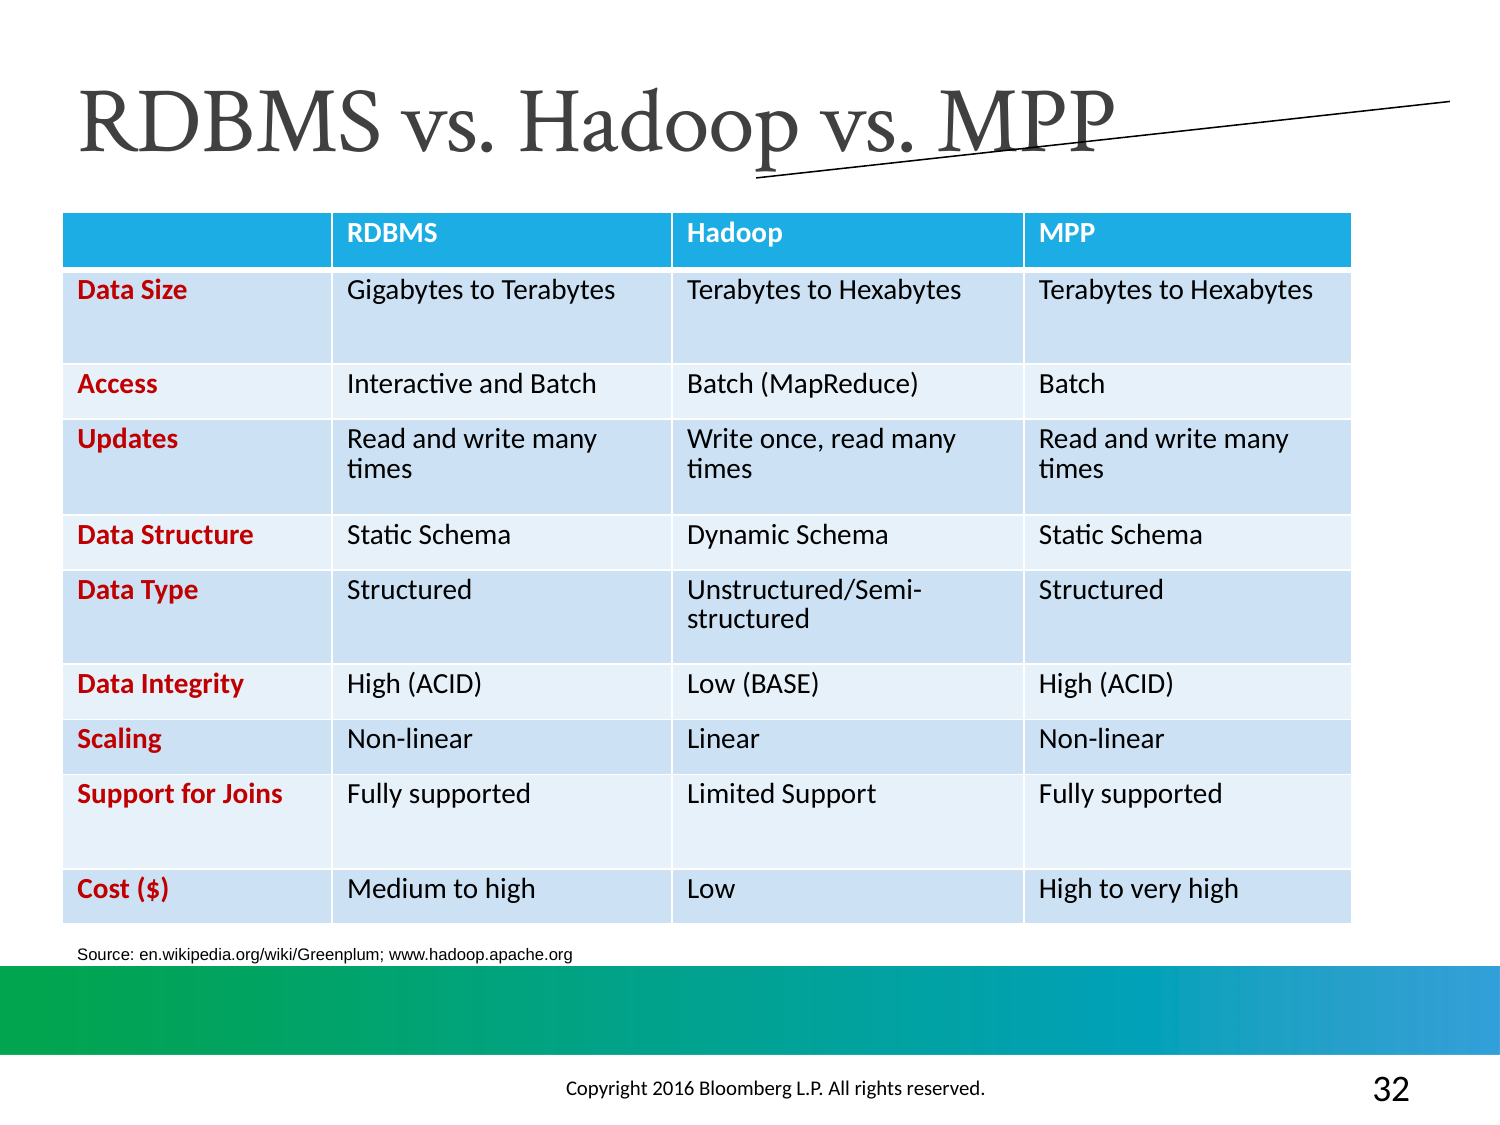

RDBMS vs. Hadoop vs. MPP
|  | RDBMS | Hadoop | MPP |
| --- | --- | --- | --- |
| Data Size | Gigabytes to Terabytes | Terabytes to Hexabytes | Terabytes to Hexabytes |
| Access | Interactive and Batch | Batch (MapReduce) | Batch |
| Updates | Read and write many times | Write once, read many times | Read and write many times |
| Data Structure | Static Schema | Dynamic Schema | Static Schema |
| Data Type | Structured | Unstructured/Semi-structured | Structured |
| Data Integrity | High (ACID) | Low (BASE) | High (ACID) |
| Scaling | Non-linear | Linear | Non-linear |
| Support for Joins | Fully supported | Limited Support | Fully supported |
| Cost ($) | Medium to high | Low | High to very high |
Source: en.wikipedia.org/wiki/Greenplum; www.hadoop.apache.org
32
Copyright 2016 Bloomberg L.P. All rights reserved.